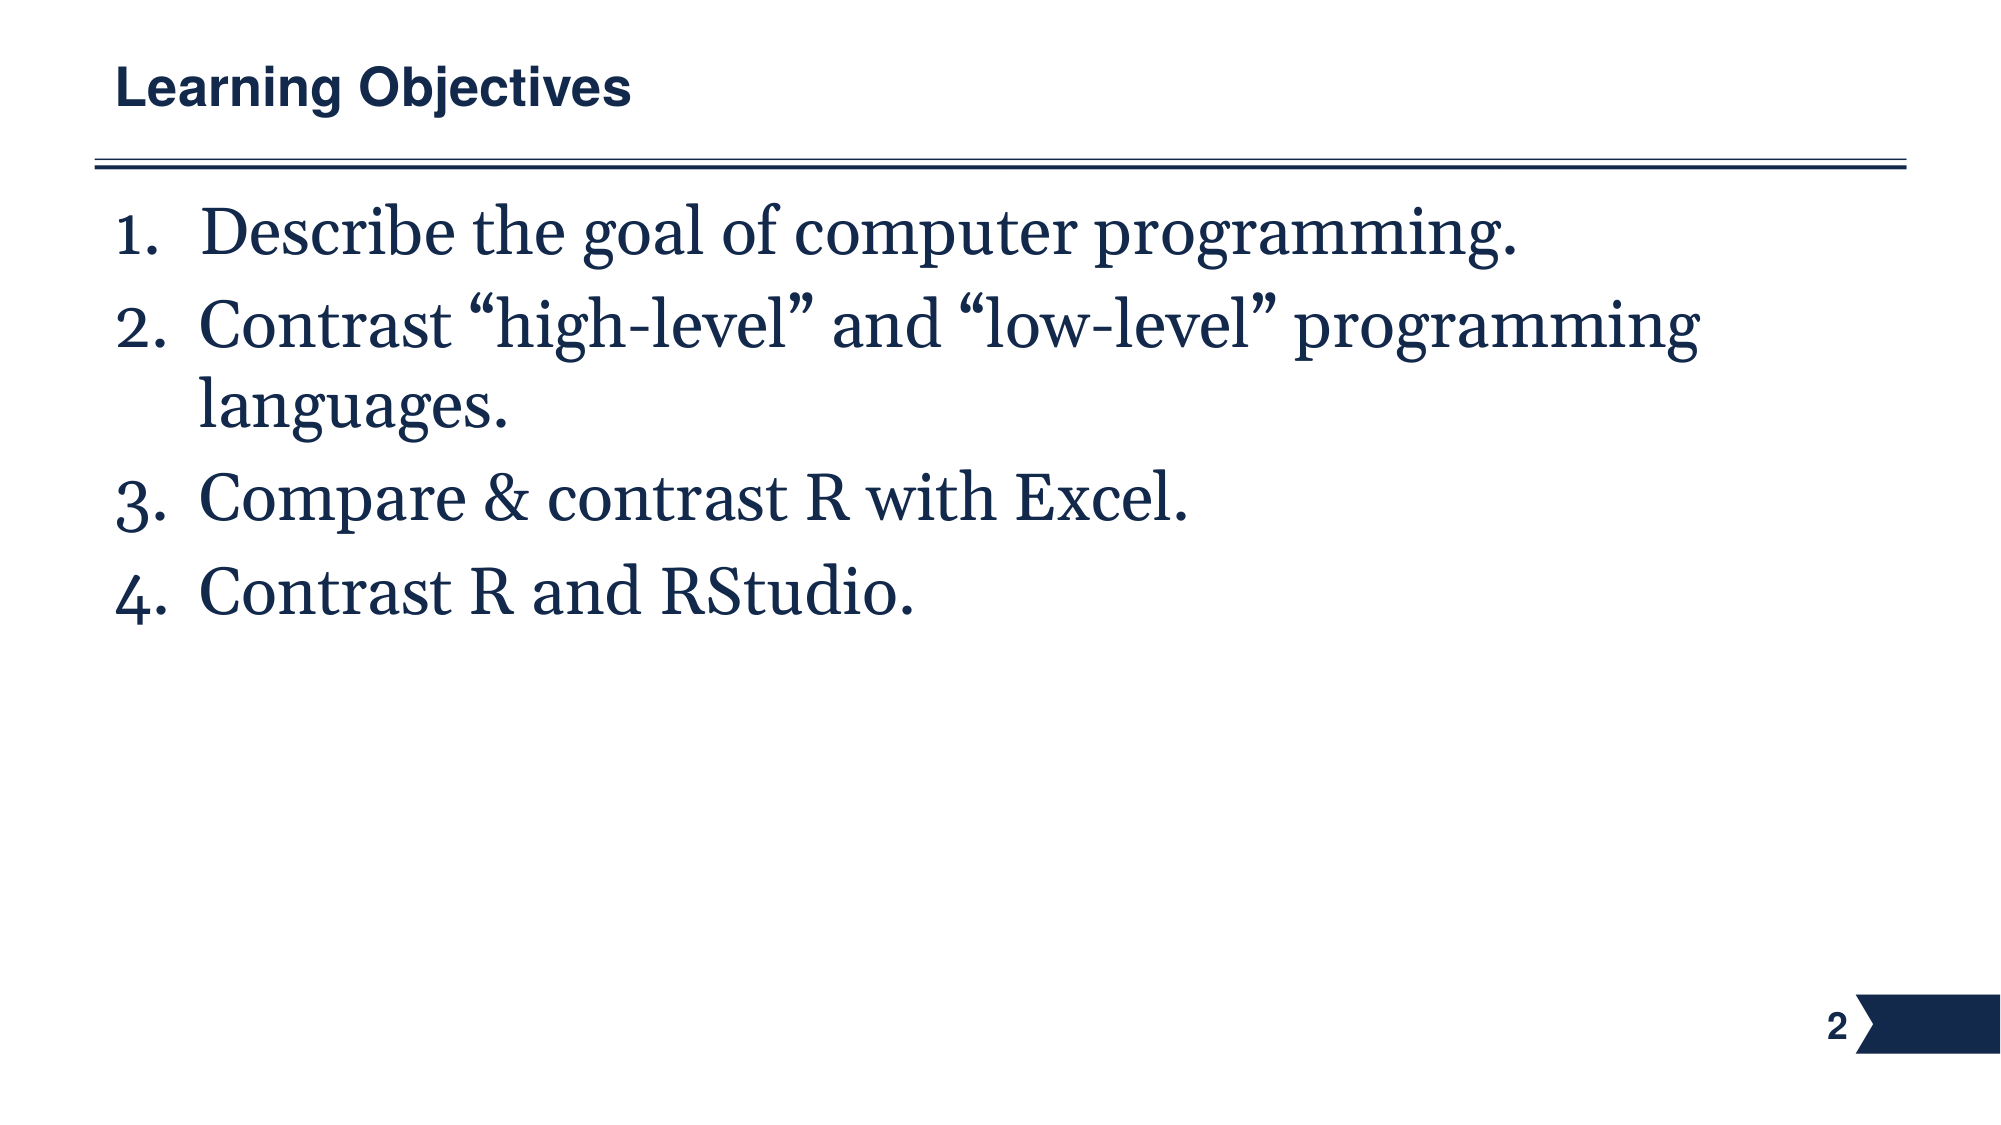

# Learning Objectives
Describe the goal of computer programming.
Contrast “high-level” and “low-level” programming languages.
Compare & contrast R with Excel.
Contrast R and RStudio.
2